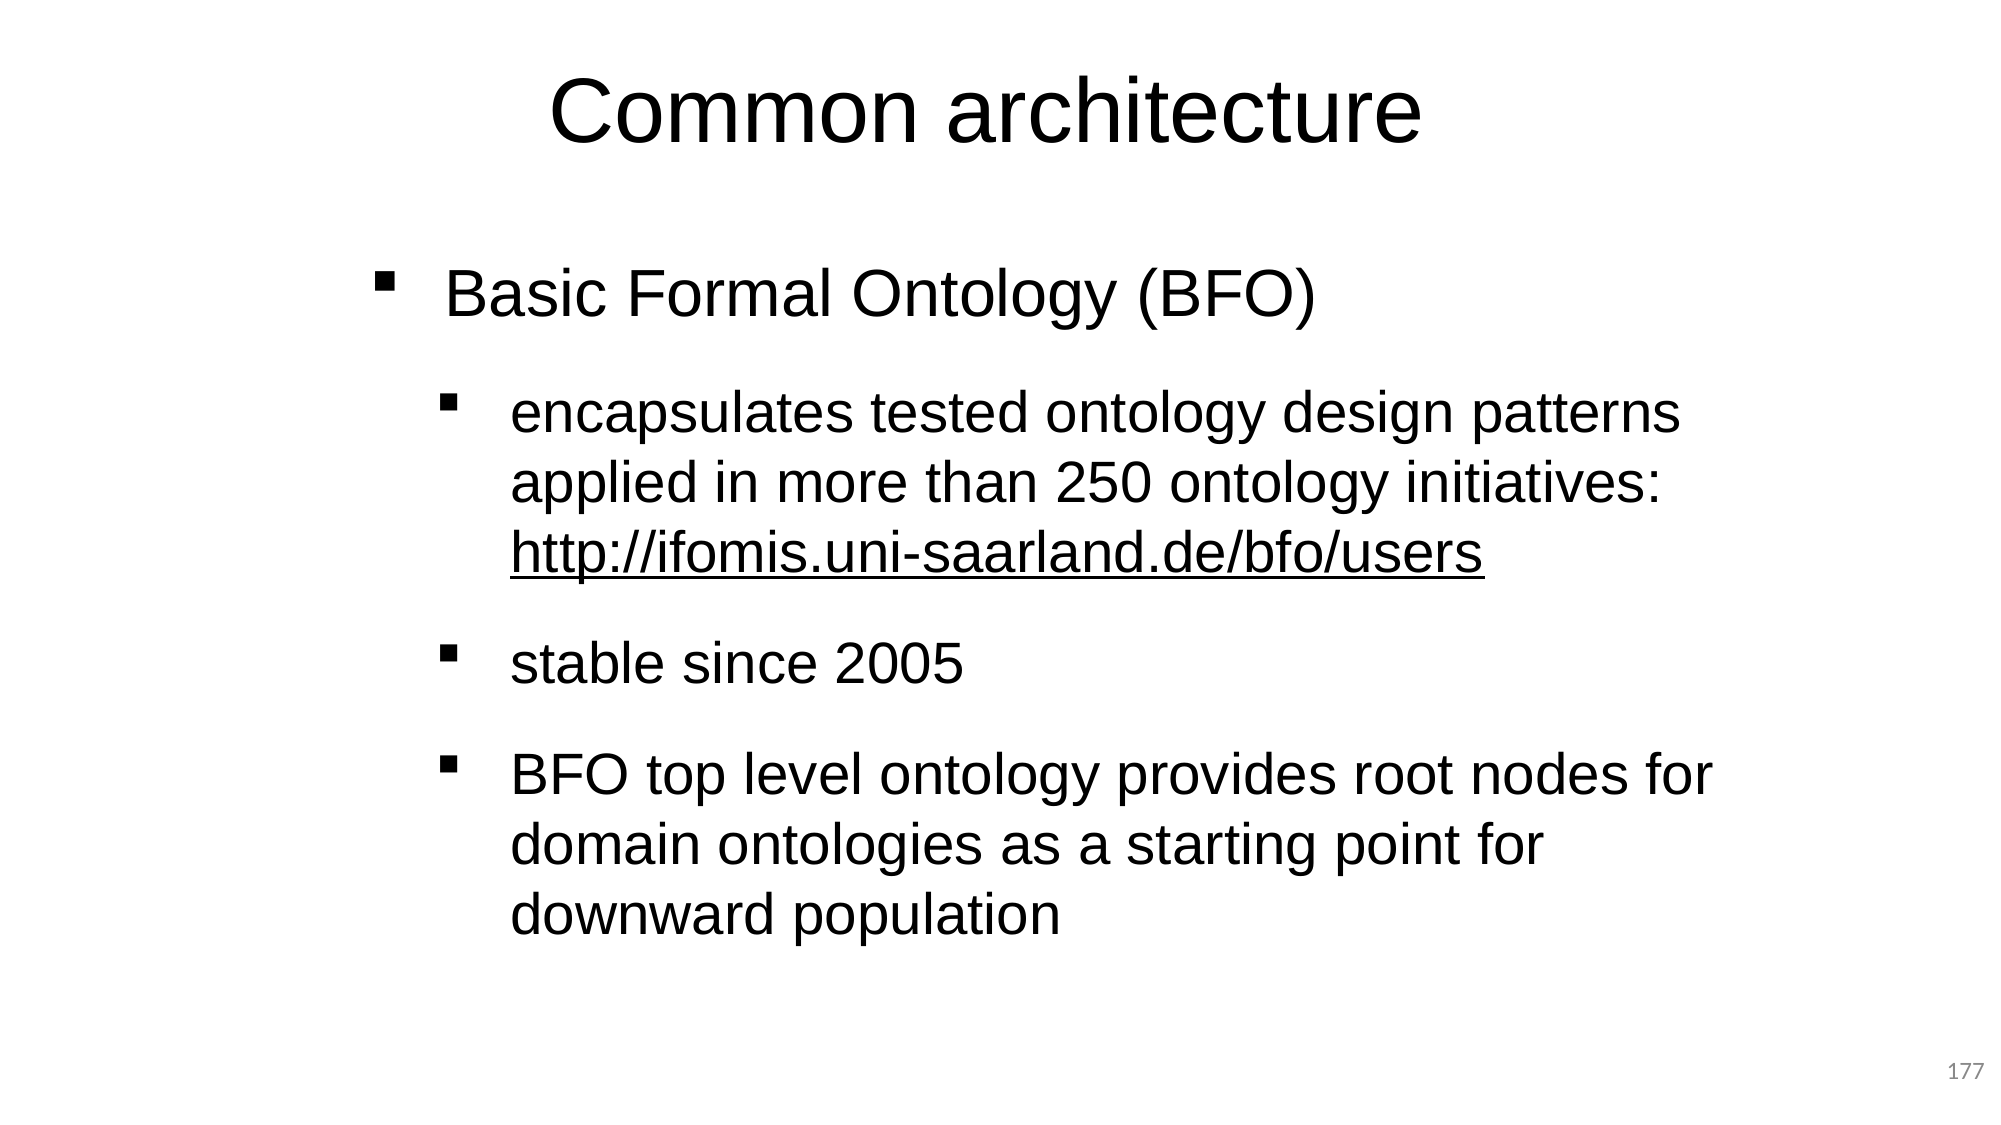

# Common architecture
Basic Formal Ontology (BFO)
encapsulates tested ontology design patterns applied in more than 250 ontology initiatives:
http://ifomis.uni-saarland.de/bfo/users
stable since 2005
BFO top level ontology provides root nodes for domain ontologies as a starting point for downward population
177